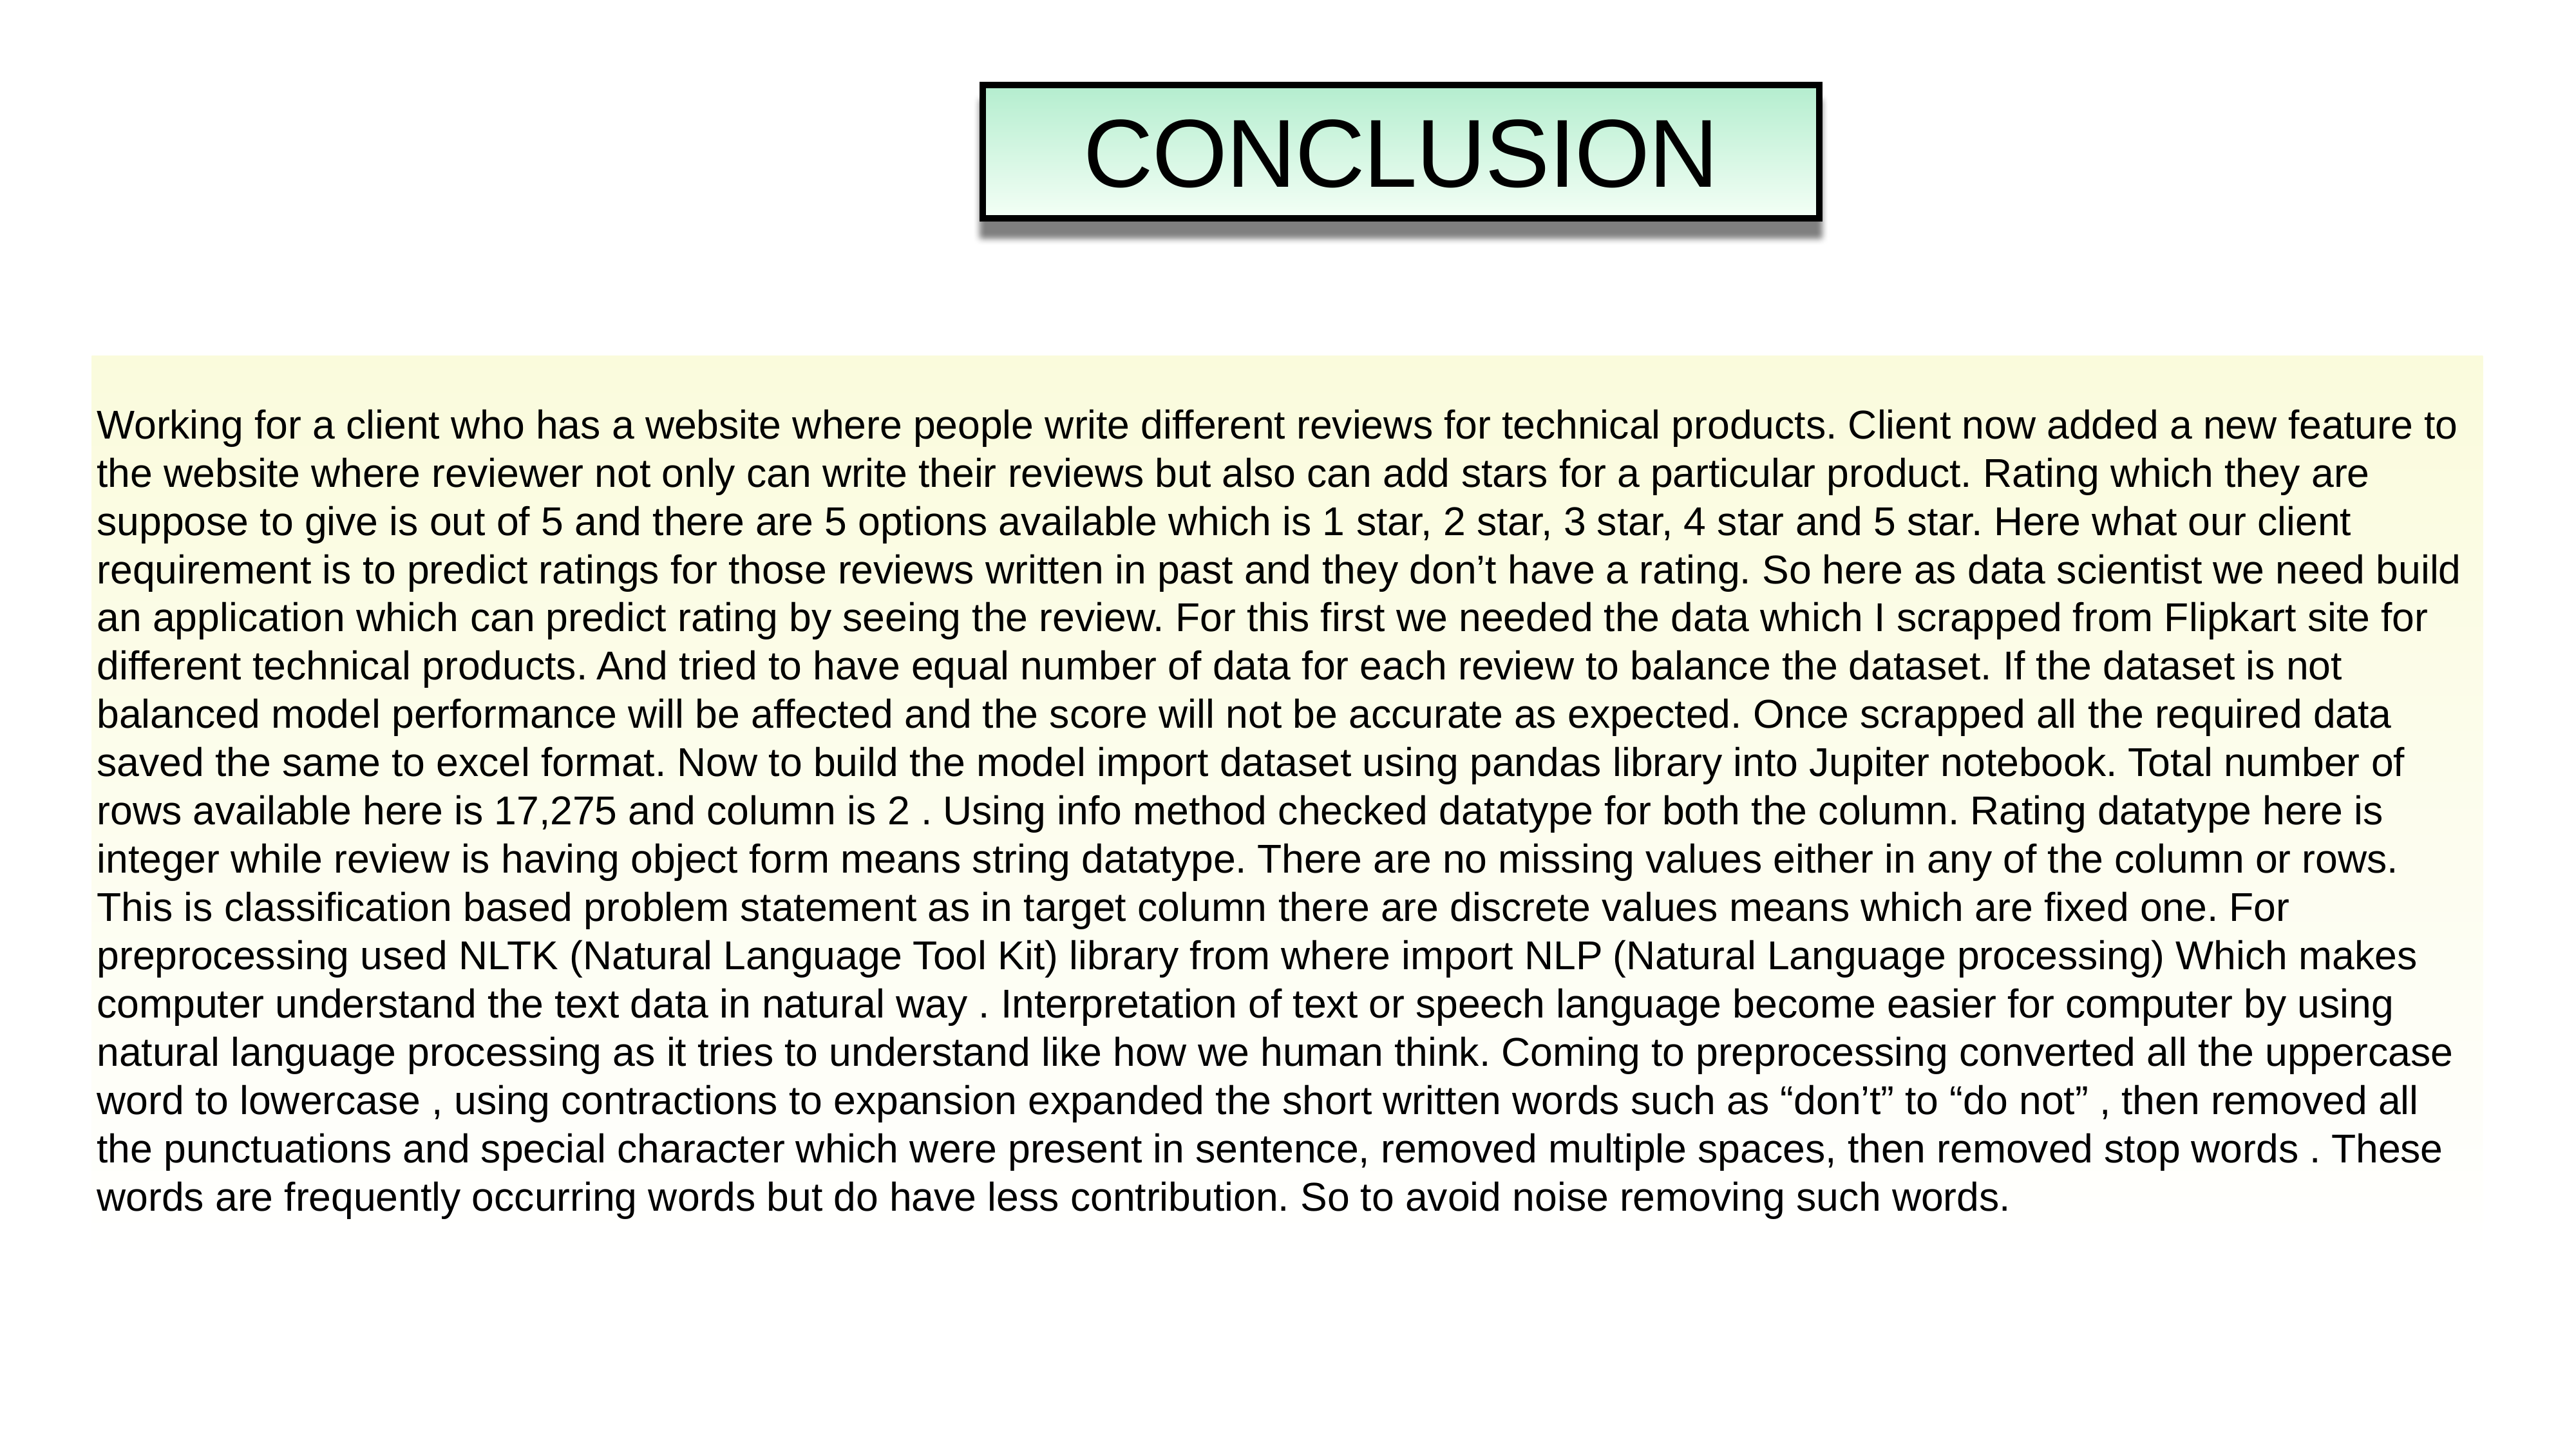

CONCLUSION
Working for a client who has a website where people write different reviews for technical products. Client now added a new feature to the website where reviewer not only can write their reviews but also can add stars for a particular product. Rating which they are suppose to give is out of 5 and there are 5 options available which is 1 star, 2 star, 3 star, 4 star and 5 star. Here what our client requirement is to predict ratings for those reviews written in past and they don’t have a rating. So here as data scientist we need build an application which can predict rating by seeing the review. For this first we needed the data which I scrapped from Flipkart site for different technical products. And tried to have equal number of data for each review to balance the dataset. If the dataset is not balanced model performance will be affected and the score will not be accurate as expected. Once scrapped all the required data saved the same to excel format. Now to build the model import dataset using pandas library into Jupiter notebook. Total number of rows available here is 17,275 and column is 2 . Using info method checked datatype for both the column. Rating datatype here is integer while review is having object form means string datatype. There are no missing values either in any of the column or rows. This is classification based problem statement as in target column there are discrete values means which are fixed one. For preprocessing used NLTK (Natural Language Tool Kit) library from where import NLP (Natural Language processing) Which makes computer understand the text data in natural way . Interpretation of text or speech language become easier for computer by using natural language processing as it tries to understand like how we human think. Coming to preprocessing converted all the uppercase word to lowercase , using contractions to expansion expanded the short written words such as “don’t” to “do not” , then removed all the punctuations and special character which were present in sentence, removed multiple spaces, then removed stop words . These words are frequently occurring words but do have less contribution. So to avoid noise removing such words.